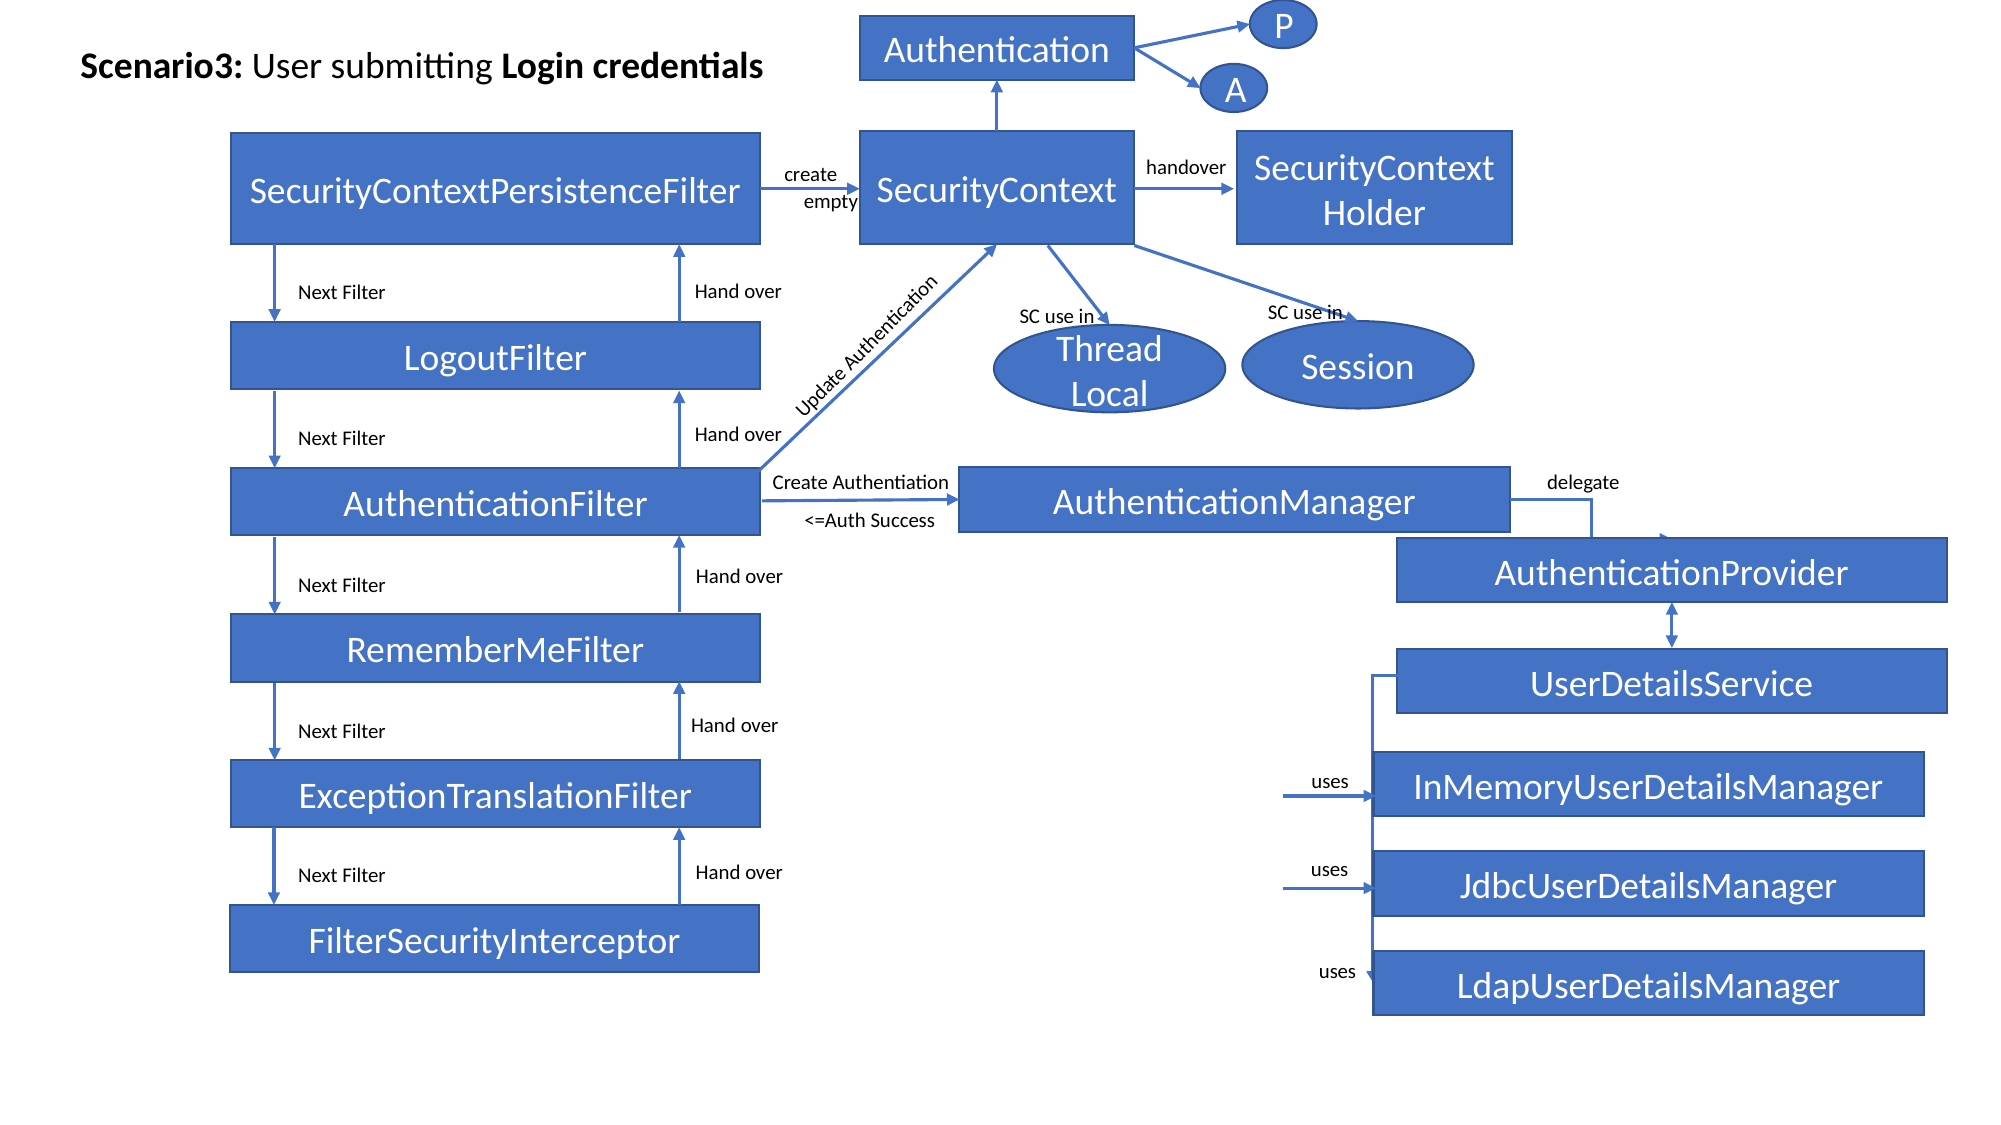

P
Authentication
Scenario3: User submitting Login credentials
A
SecurityContextHolder
SecurityContext
SecurityContextPersistenceFilter
handover
create
empty
Hand over
Next Filter
SC use in
SC use in
Session
LogoutFilter
Update Authentication
Thread Local
Hand over
Next Filter
Create Authentiation
delegate
AuthenticationManager
AuthenticationFilter
<=Auth Success
AuthenticationProvider
Hand over
Next Filter
RememberMeFilter
UserDetailsService
Hand over
Next Filter
InMemoryUserDetailsManager
ExceptionTranslationFilter
uses
uses
Hand over
JdbcUserDetailsManager
Next Filter
FilterSecurityInterceptor
uses
LdapUserDetailsManager